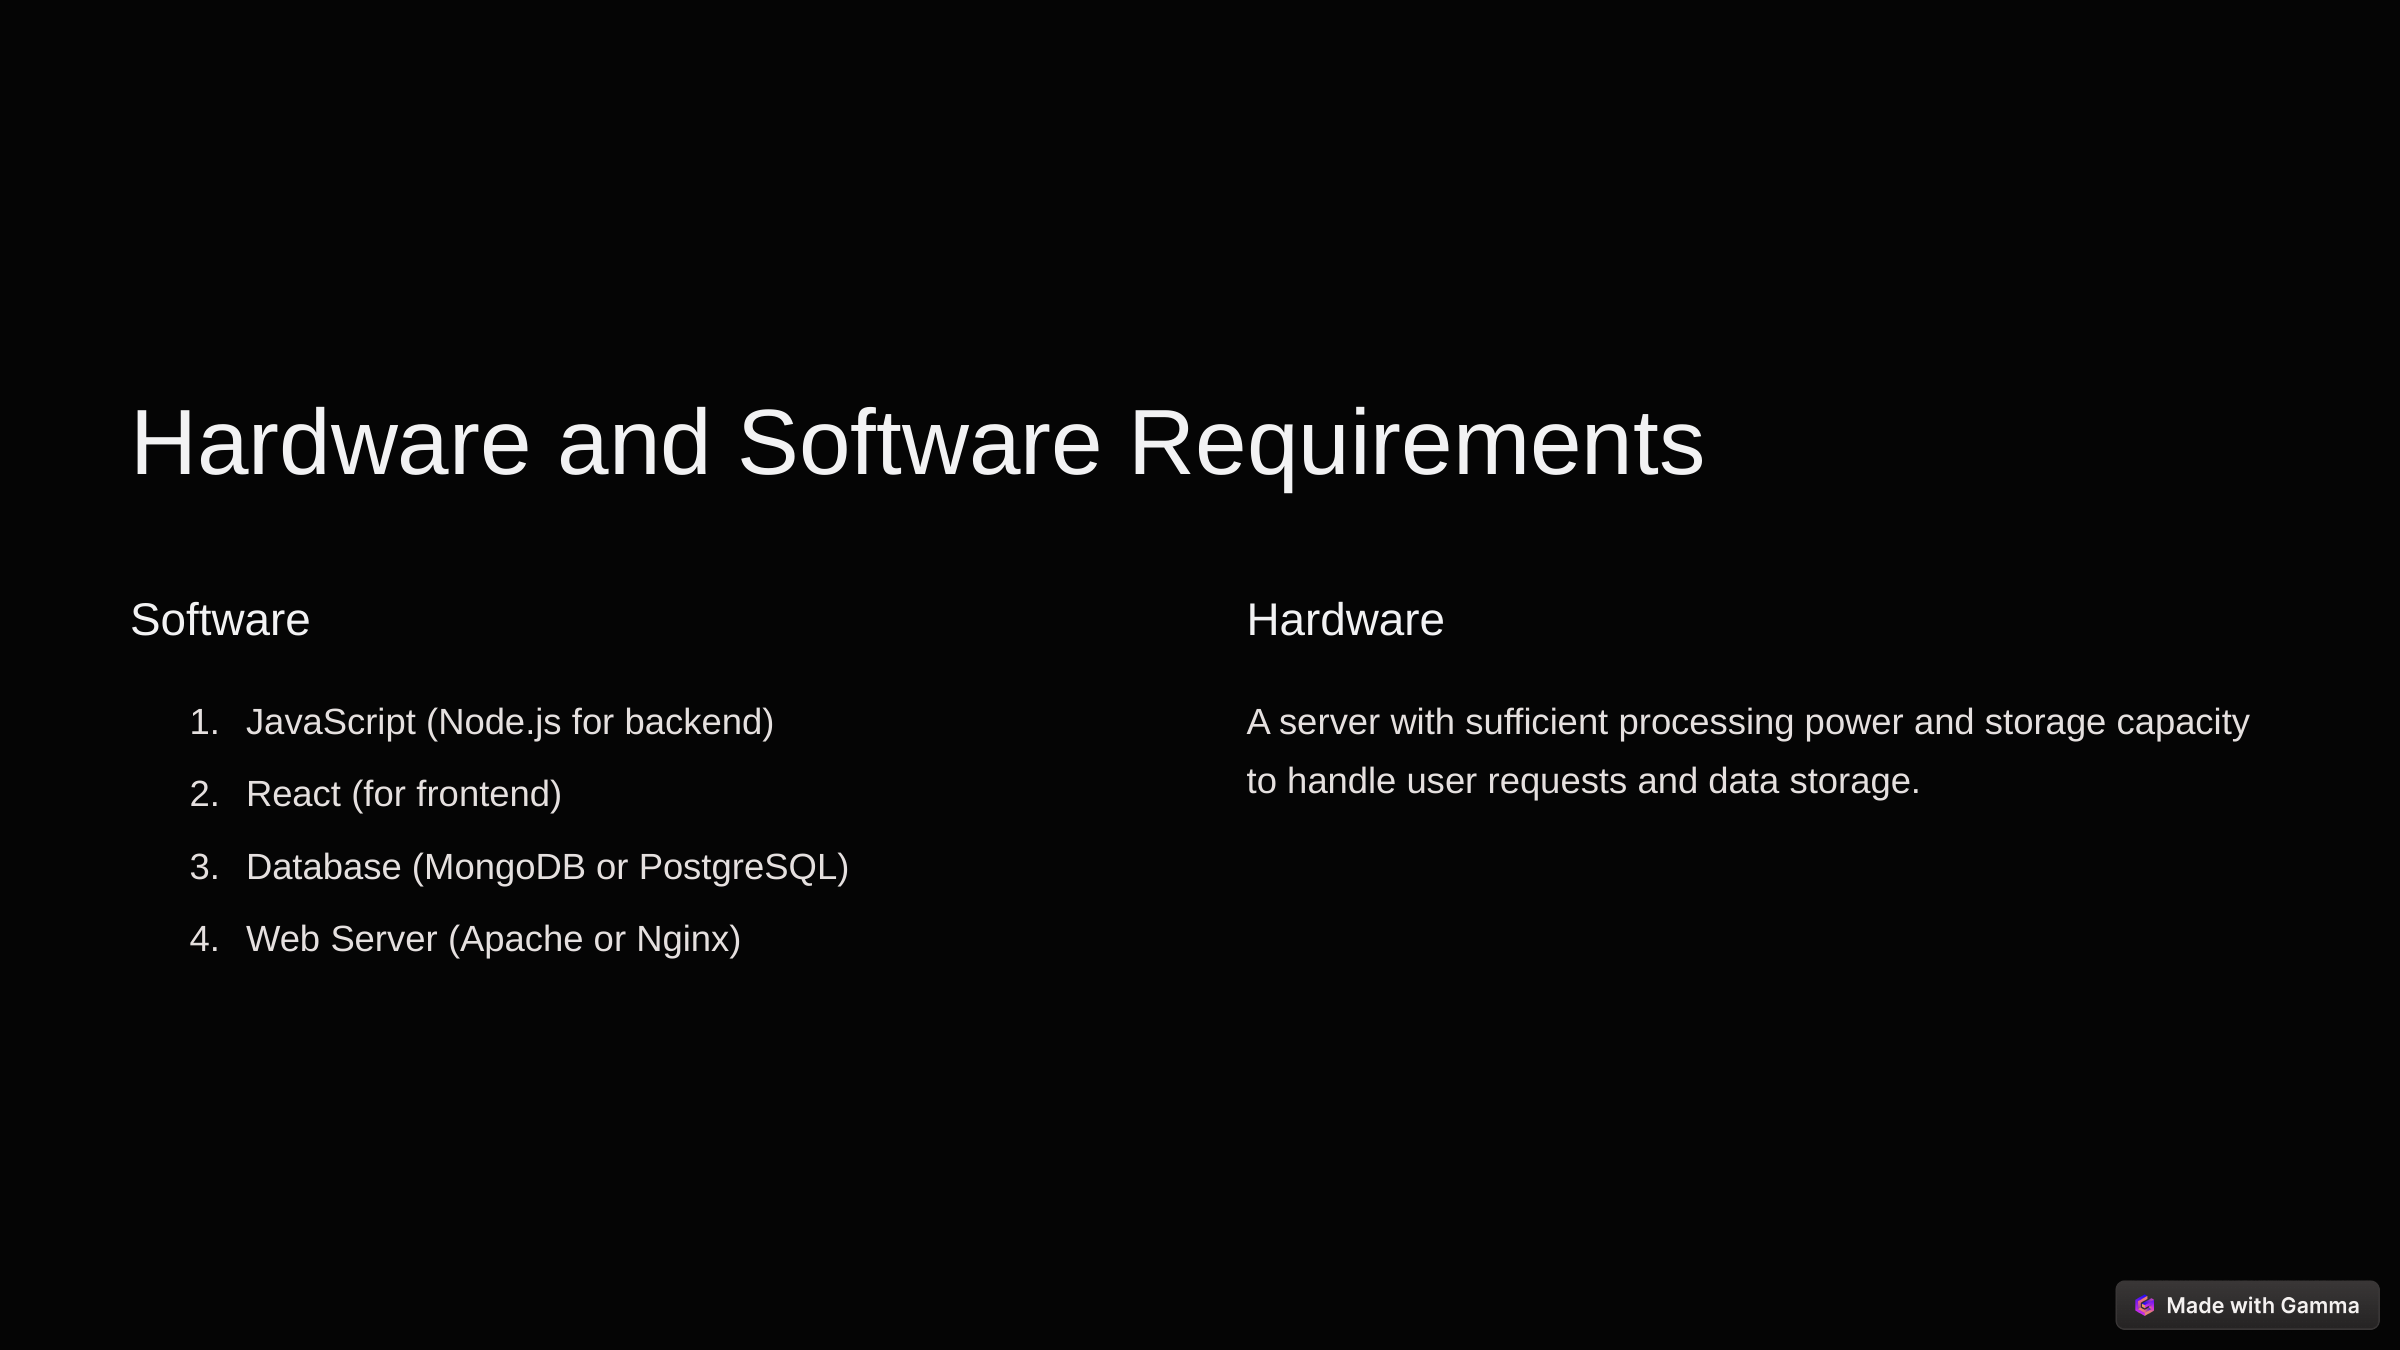

Hardware and Software Requirements
Software
Hardware
JavaScript (Node.js for backend)
A server with sufficient processing power and storage capacity to handle user requests and data storage.
React (for frontend)
Database (MongoDB or PostgreSQL)
Web Server (Apache or Nginx)